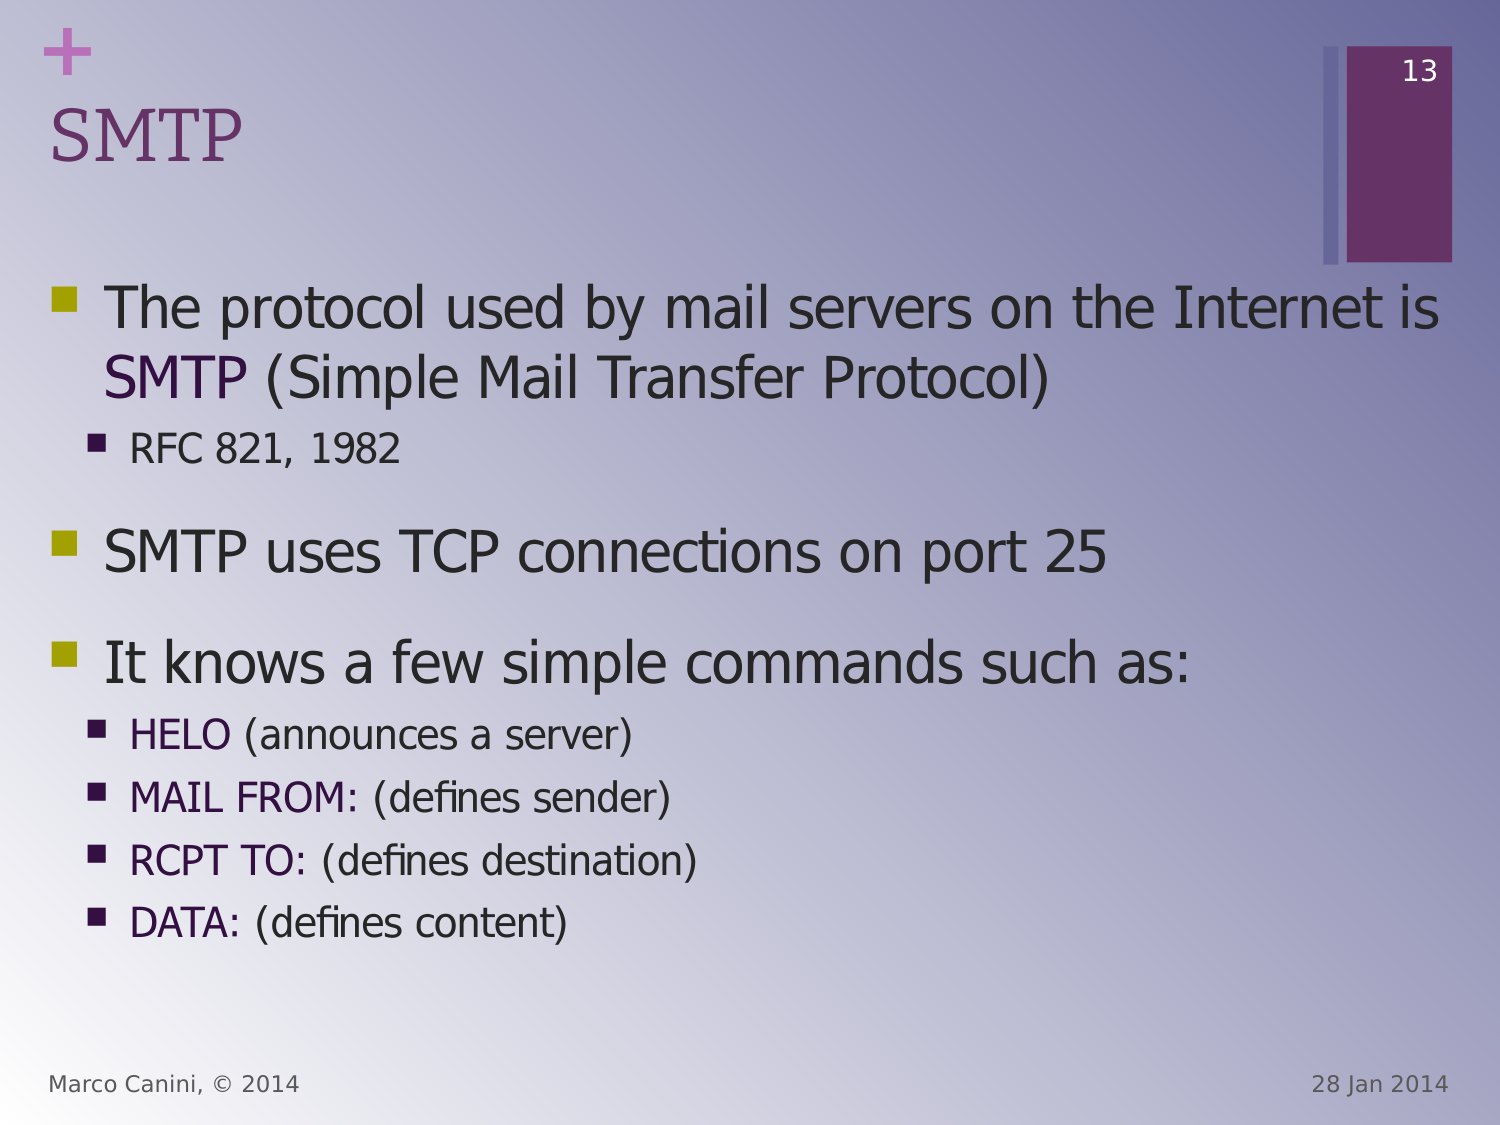

13
# SMTP
The protocol used by mail servers on the Internet is SMTP (Simple Mail Transfer Protocol)
RFC 821, 1982
SMTP uses TCP connections on port 25
It knows a few simple commands such as:
HELO (announces a server)
MAIL FROM: (defines sender)
RCPT TO: (defines destination)
DATA: (defines content)
Marco Canini, © 2014
28 Jan 2014